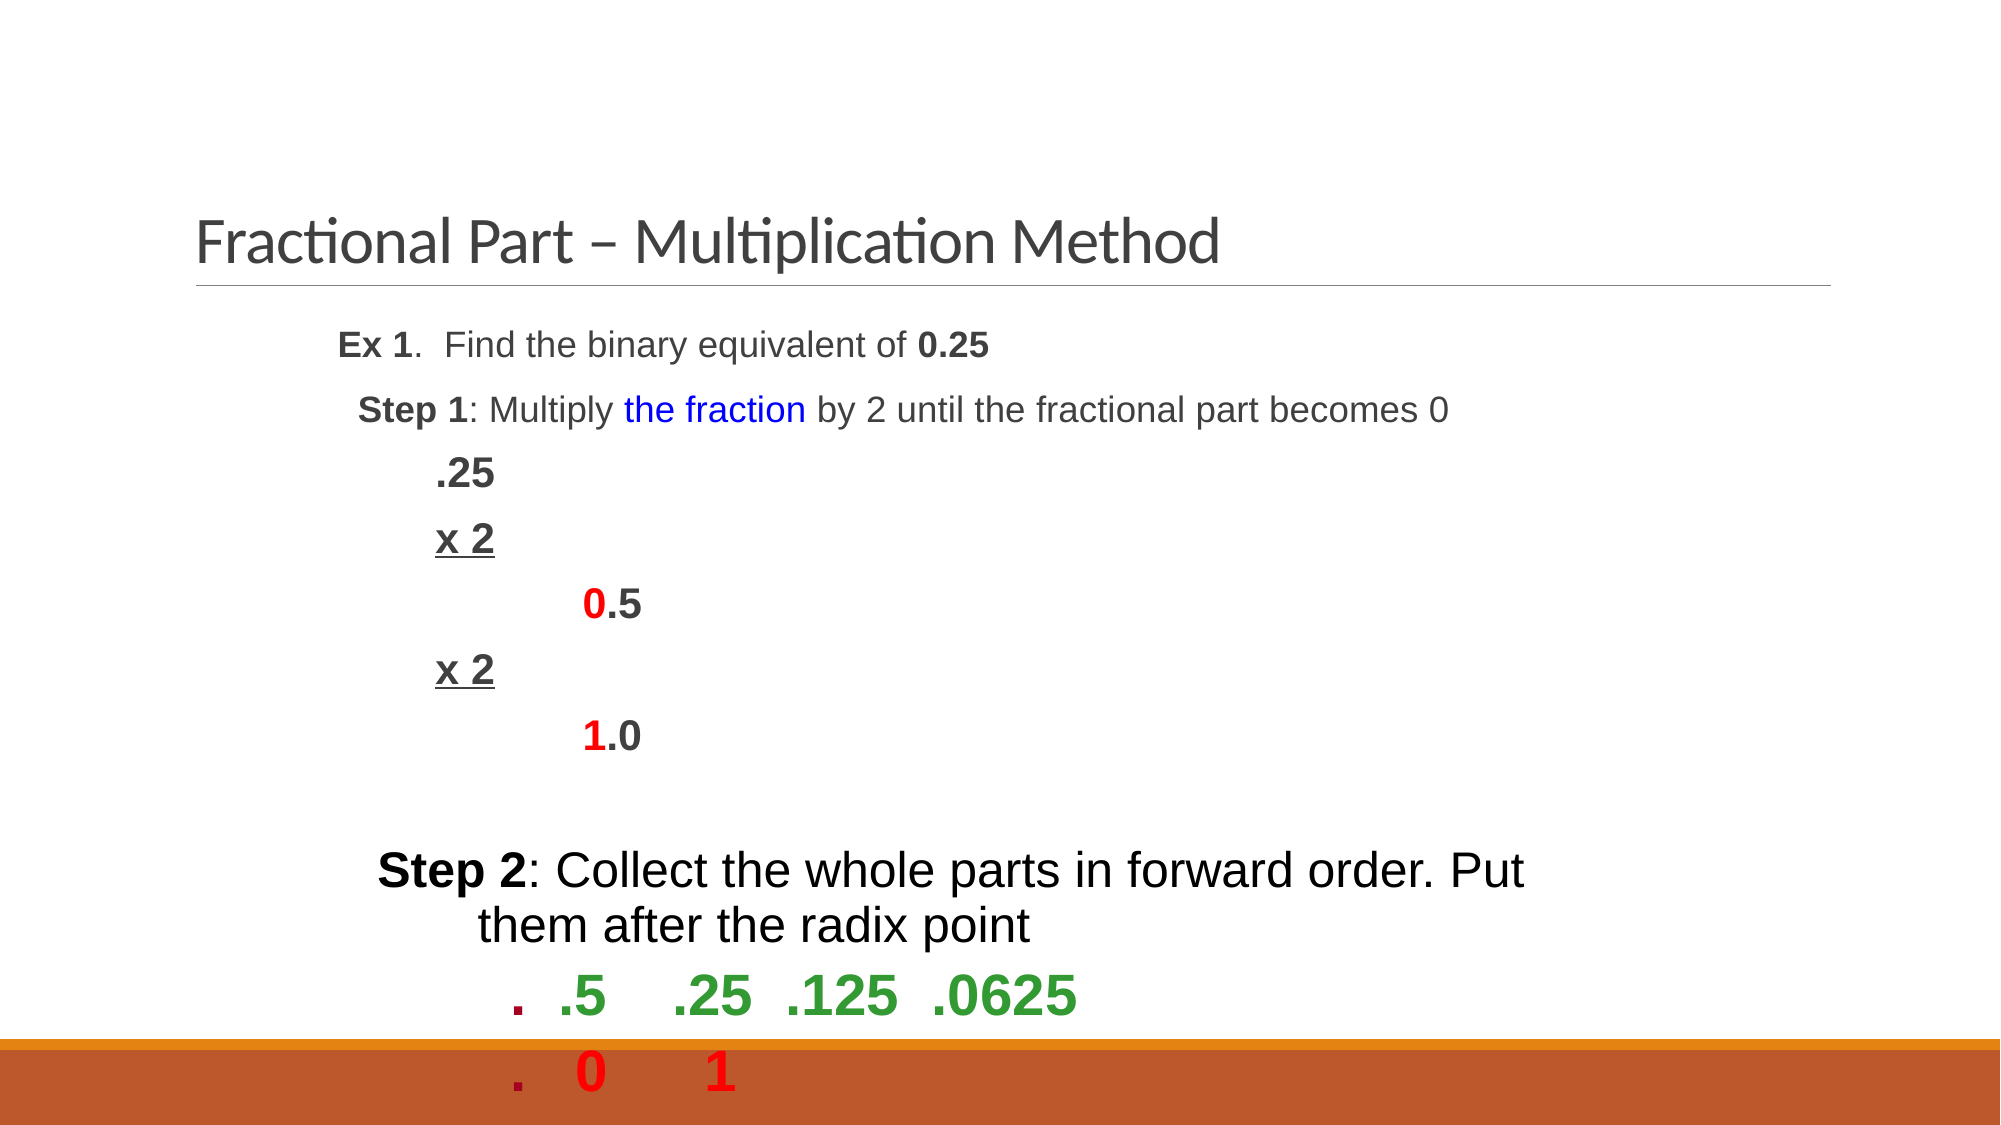

# Fractional Part – Multiplication Method
Ex 1.  Find the binary equivalent of 0.25
  Step 1: Multiply the fraction by 2 until the fractional part becomes 0
					.25
 					x 2
  	 				0.5
					x 2
		  			1.0

Step 2: Collect the whole parts in forward order. Put them after the radix point
	  .  .5    .25  .125  .0625
	  .   0      1